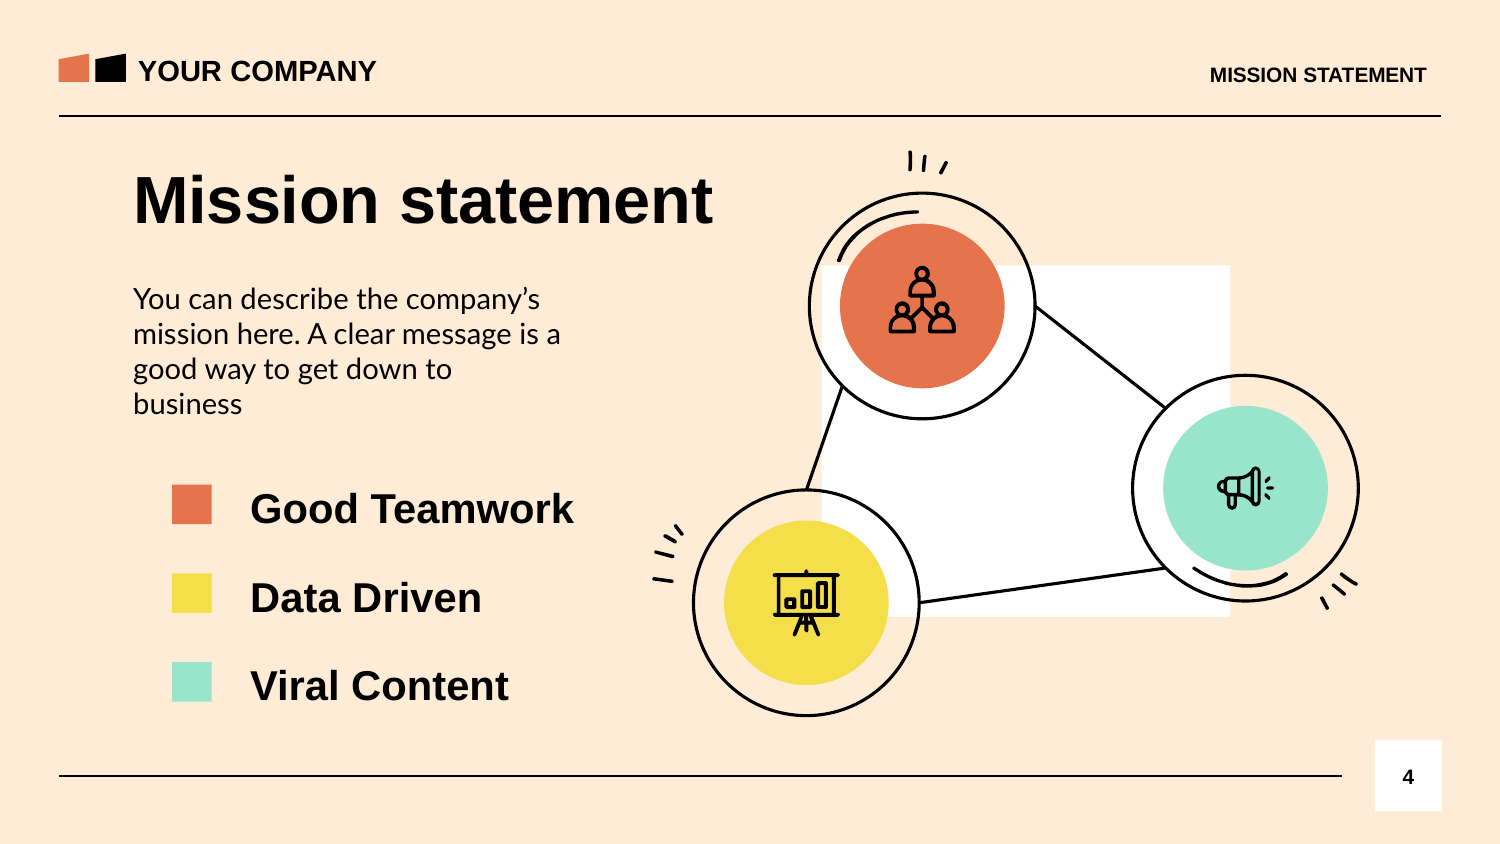

YOUR COMPANY
# MISSION STATEMENT

Mission statement

You can describe the company’s mission here. A clear message is a good way to get down to business

Good Teamwork

Data Driven

Viral Content

4